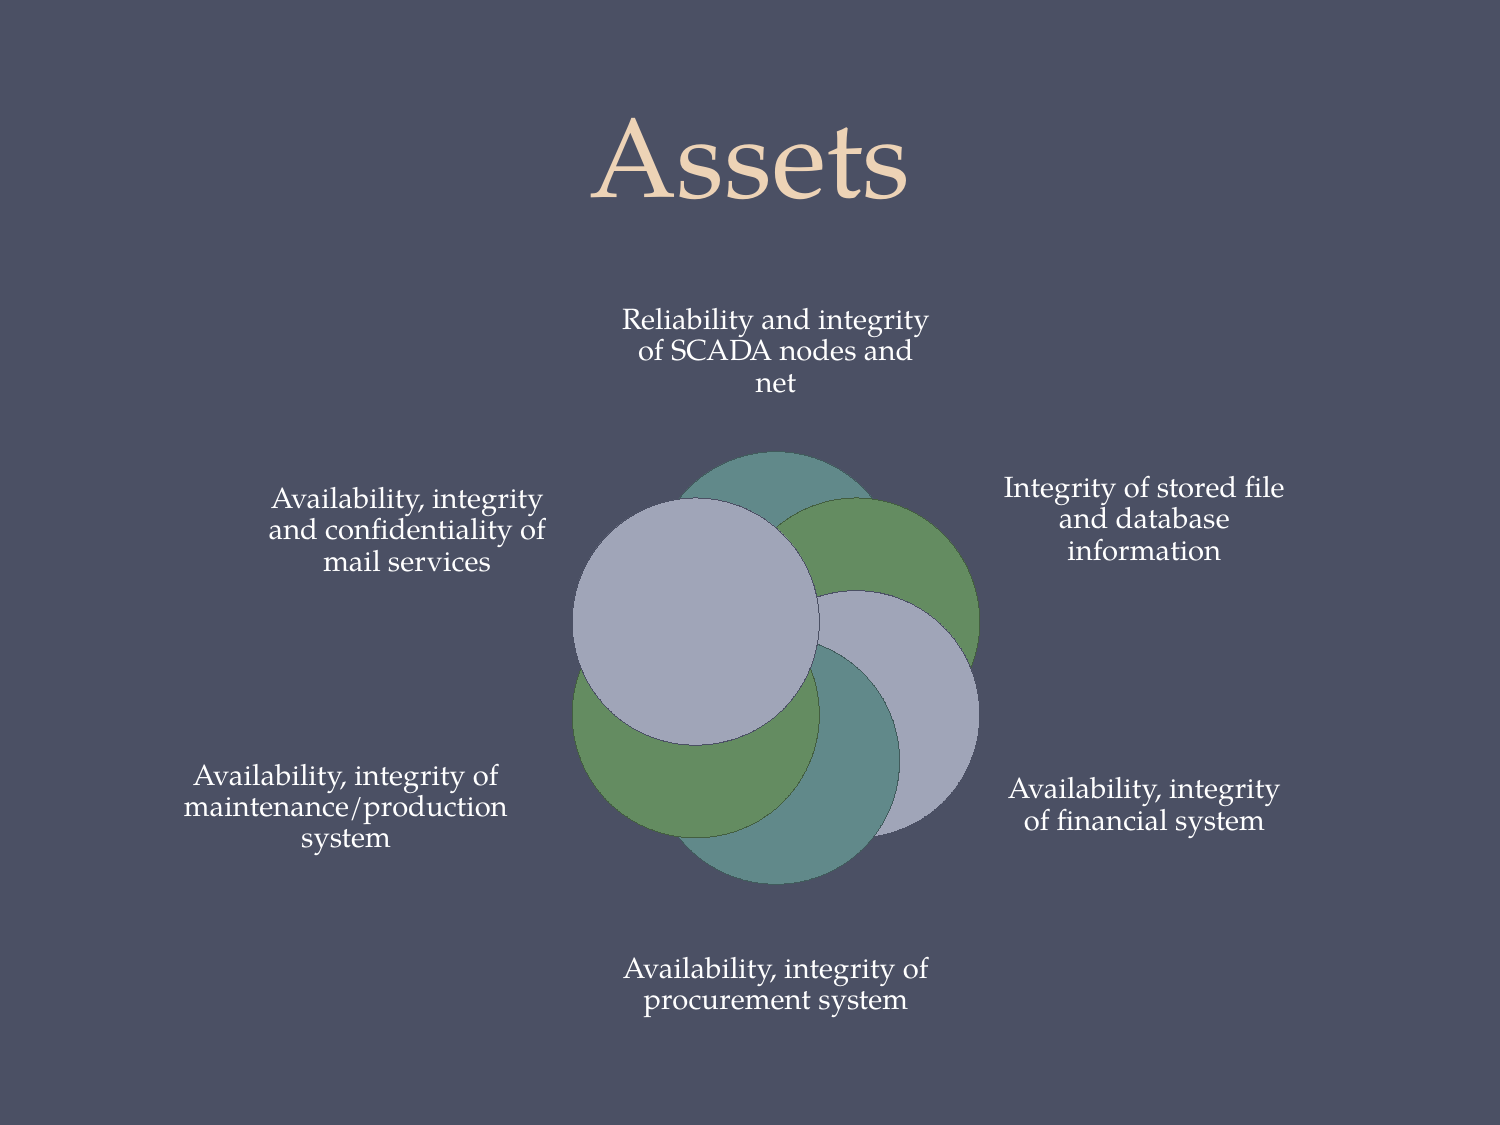

# Assets
Reliability and integrity of SCADA nodes and net
Integrity of stored file and database information
Availability, integrity of financial system
Availability, integrity of procurement system
Availability, integrity of maintenance/production system
Availability, integrity and confidentiality of mail services